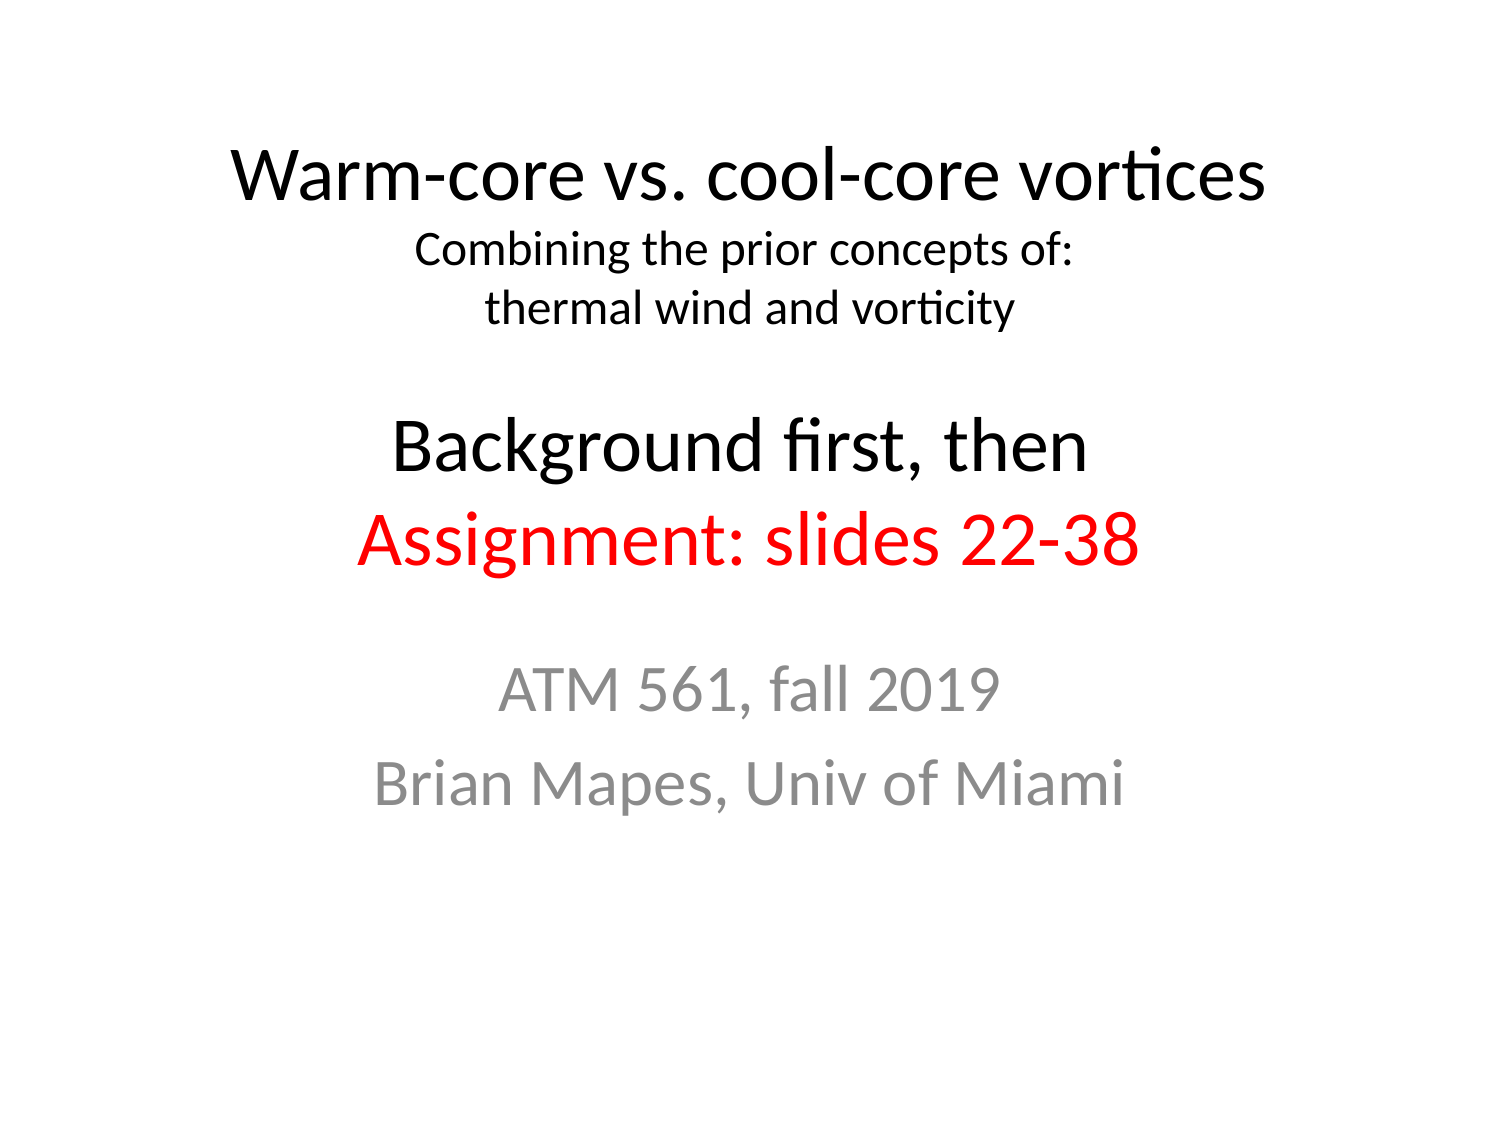

# Warm-core vs. cool-core vortices Combining the prior concepts of: thermal wind and vorticity Background first, then Assignment: slides 22-38
ATM 561, fall 2019
Brian Mapes, Univ of Miami